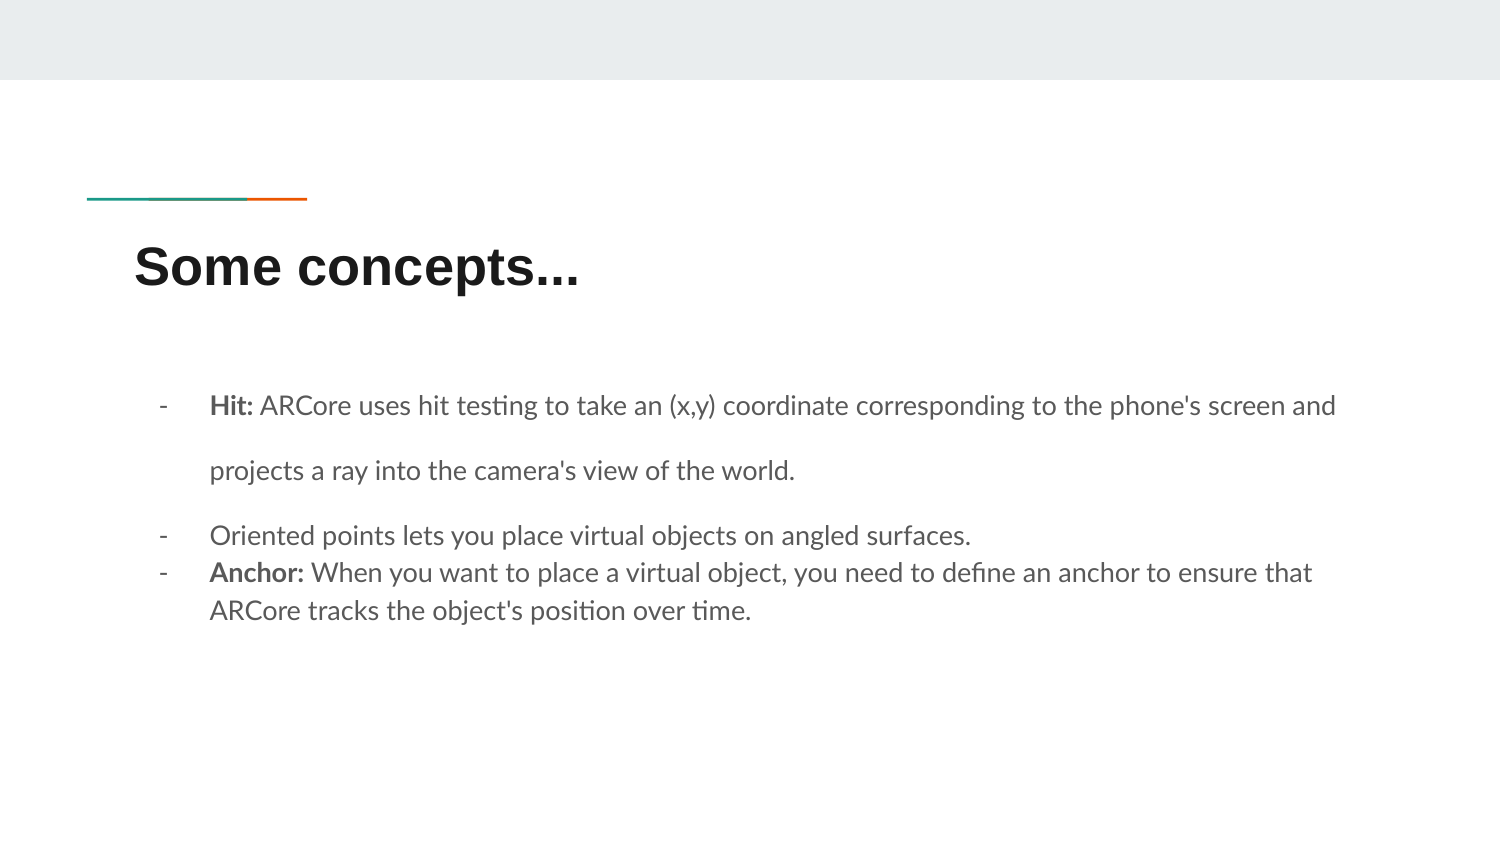

# Some concepts...
Hit: ARCore uses hit testing to take an (x,y) coordinate corresponding to the phone's screen and projects a ray into the camera's view of the world.
Oriented points lets you place virtual objects on angled surfaces.
Anchor: When you want to place a virtual object, you need to define an anchor to ensure that ARCore tracks the object's position over time.